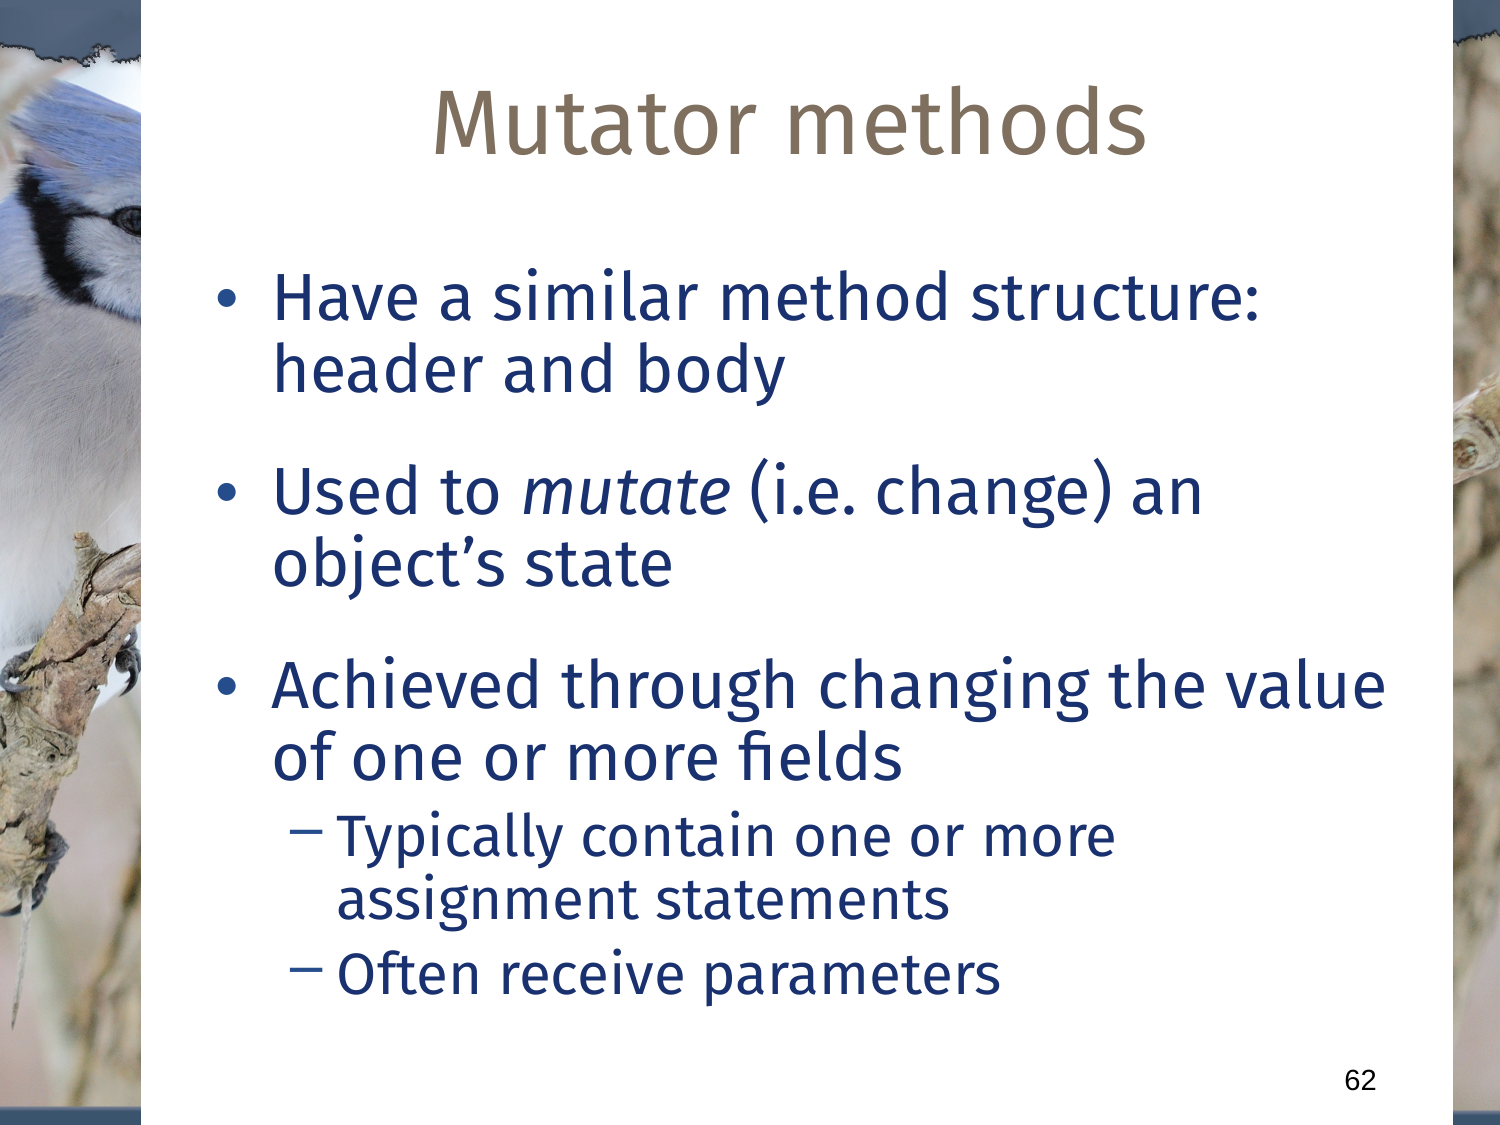

# Mutator methods
Have a similar method structure: header and body
Used to mutate (i.e. change) an object’s state
Achieved through changing the value of one or more fields
Typically contain one or more assignment statements
Often receive parameters